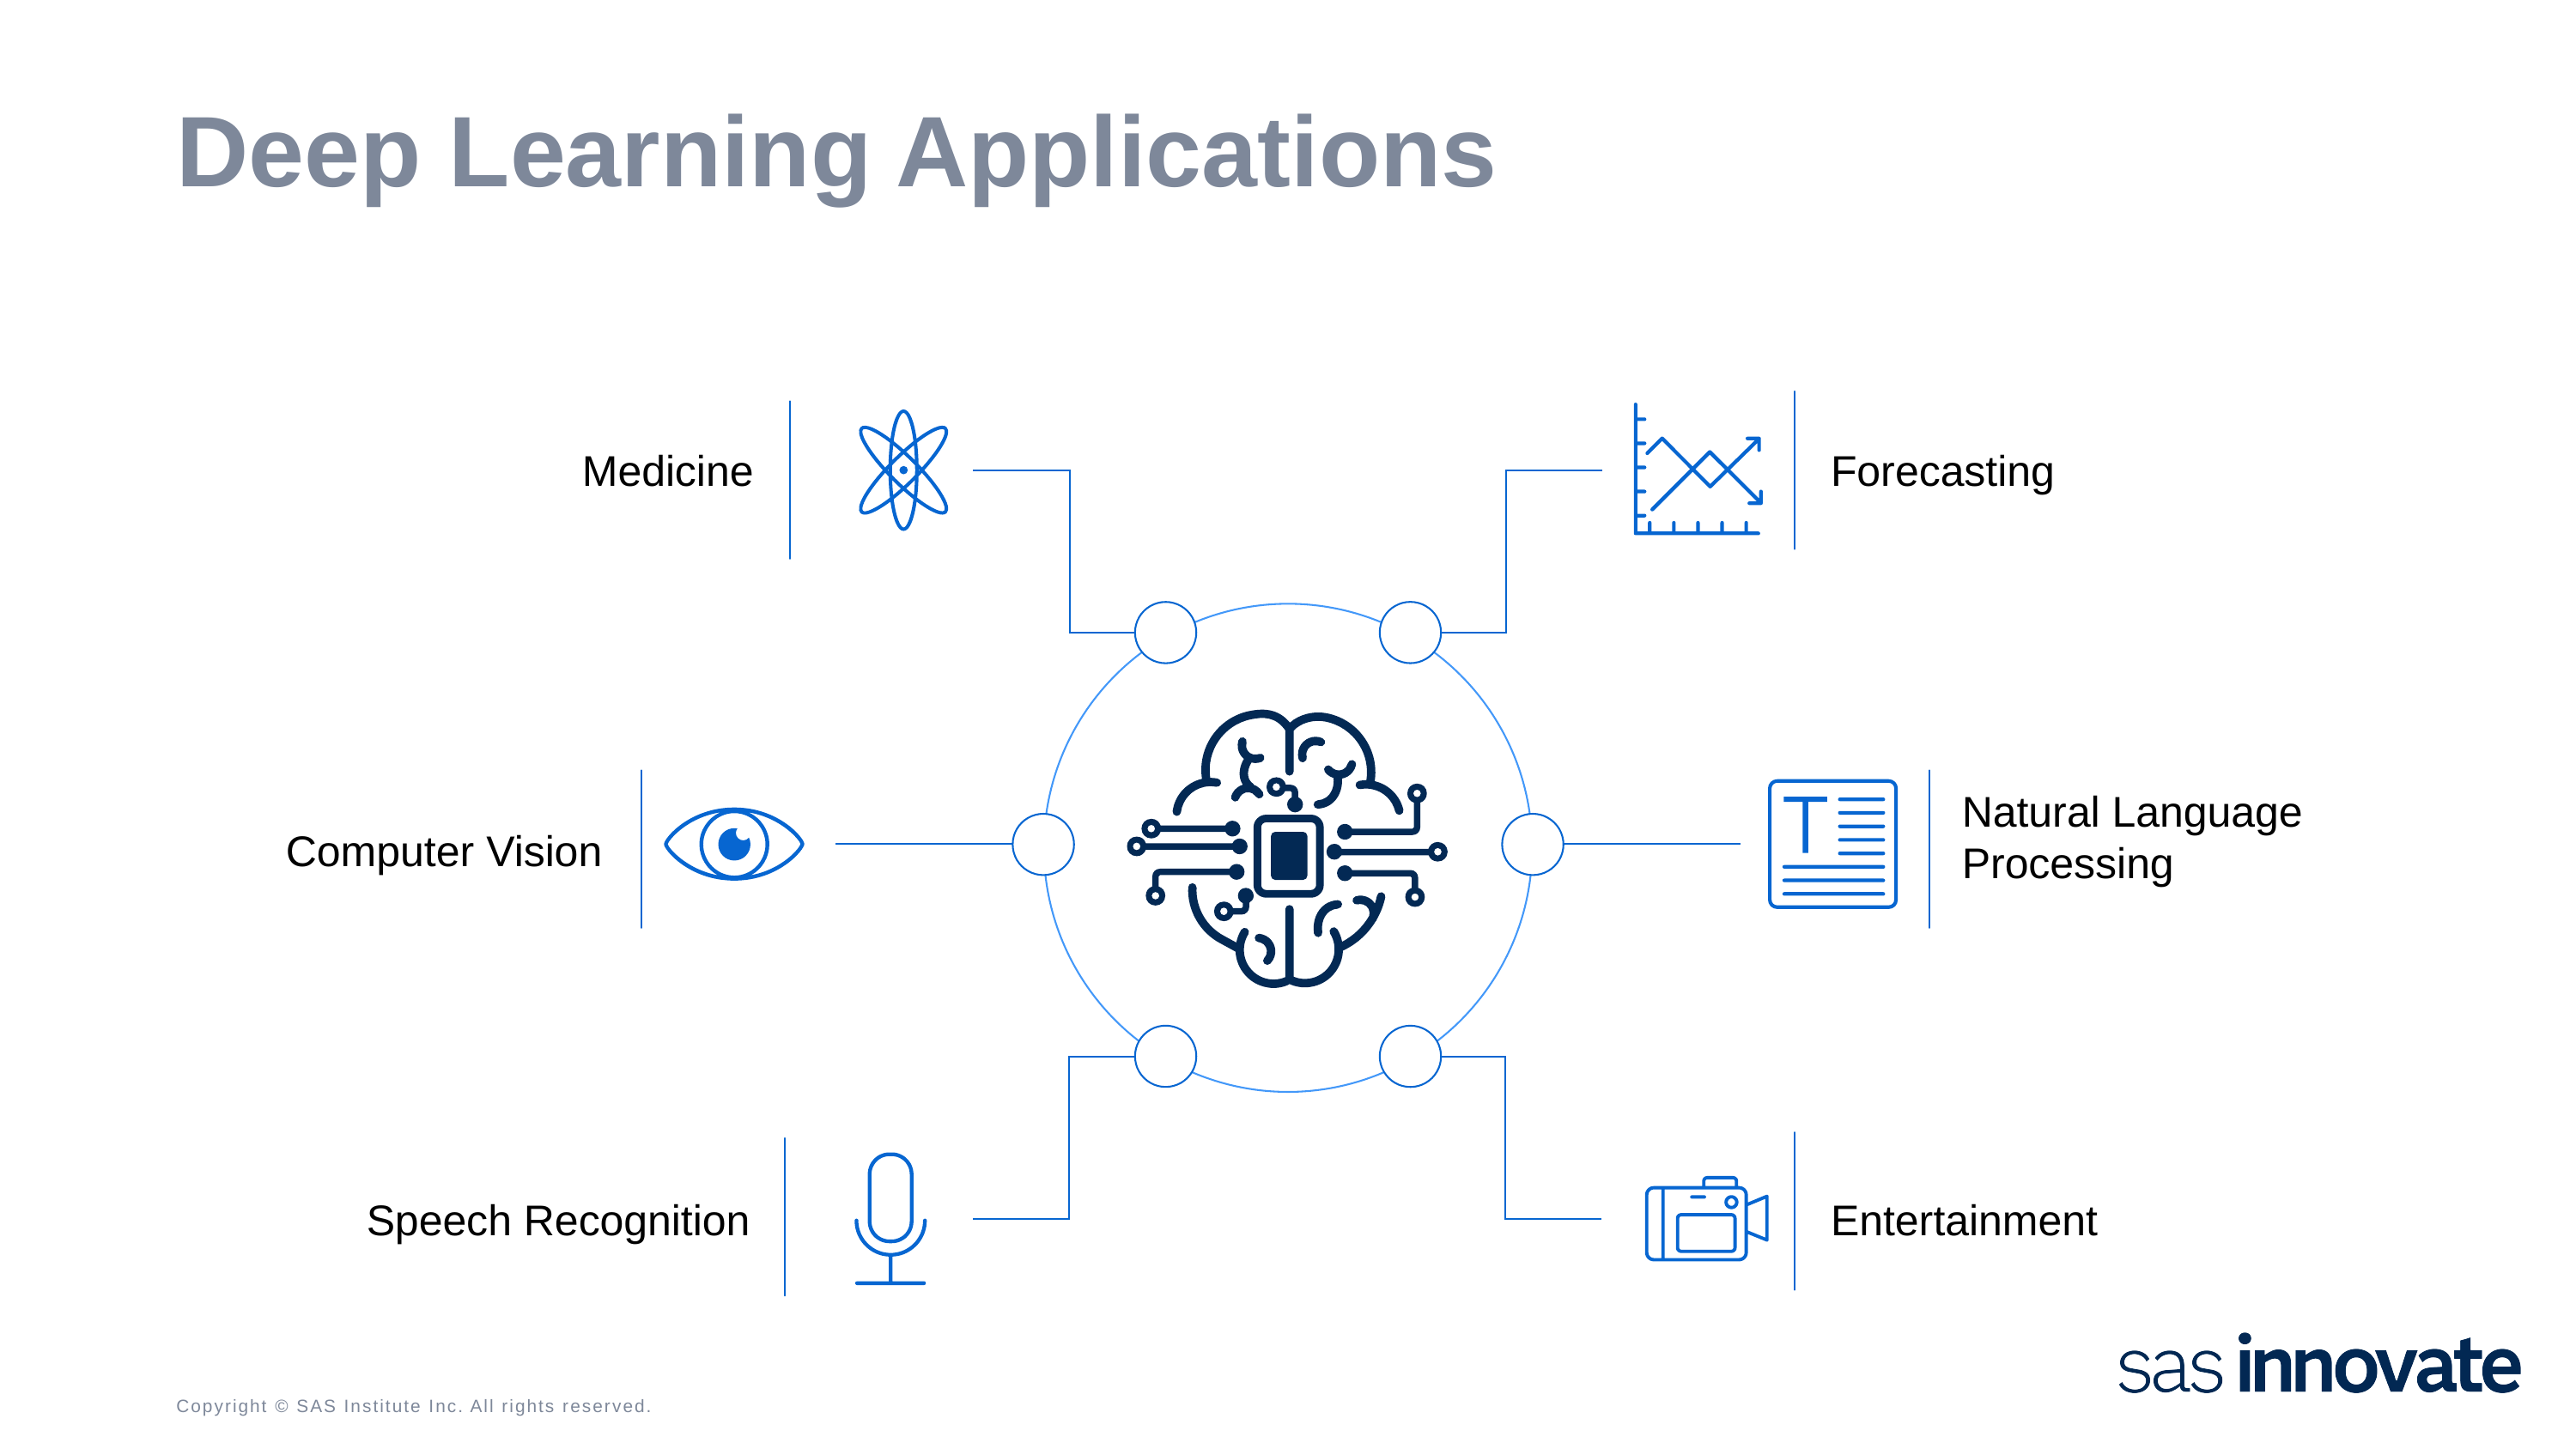

# Deep Learning Applications

Forecasting
Medicine

Natural Language Processing

Computer Vision

Speech Recognition
Entertainment